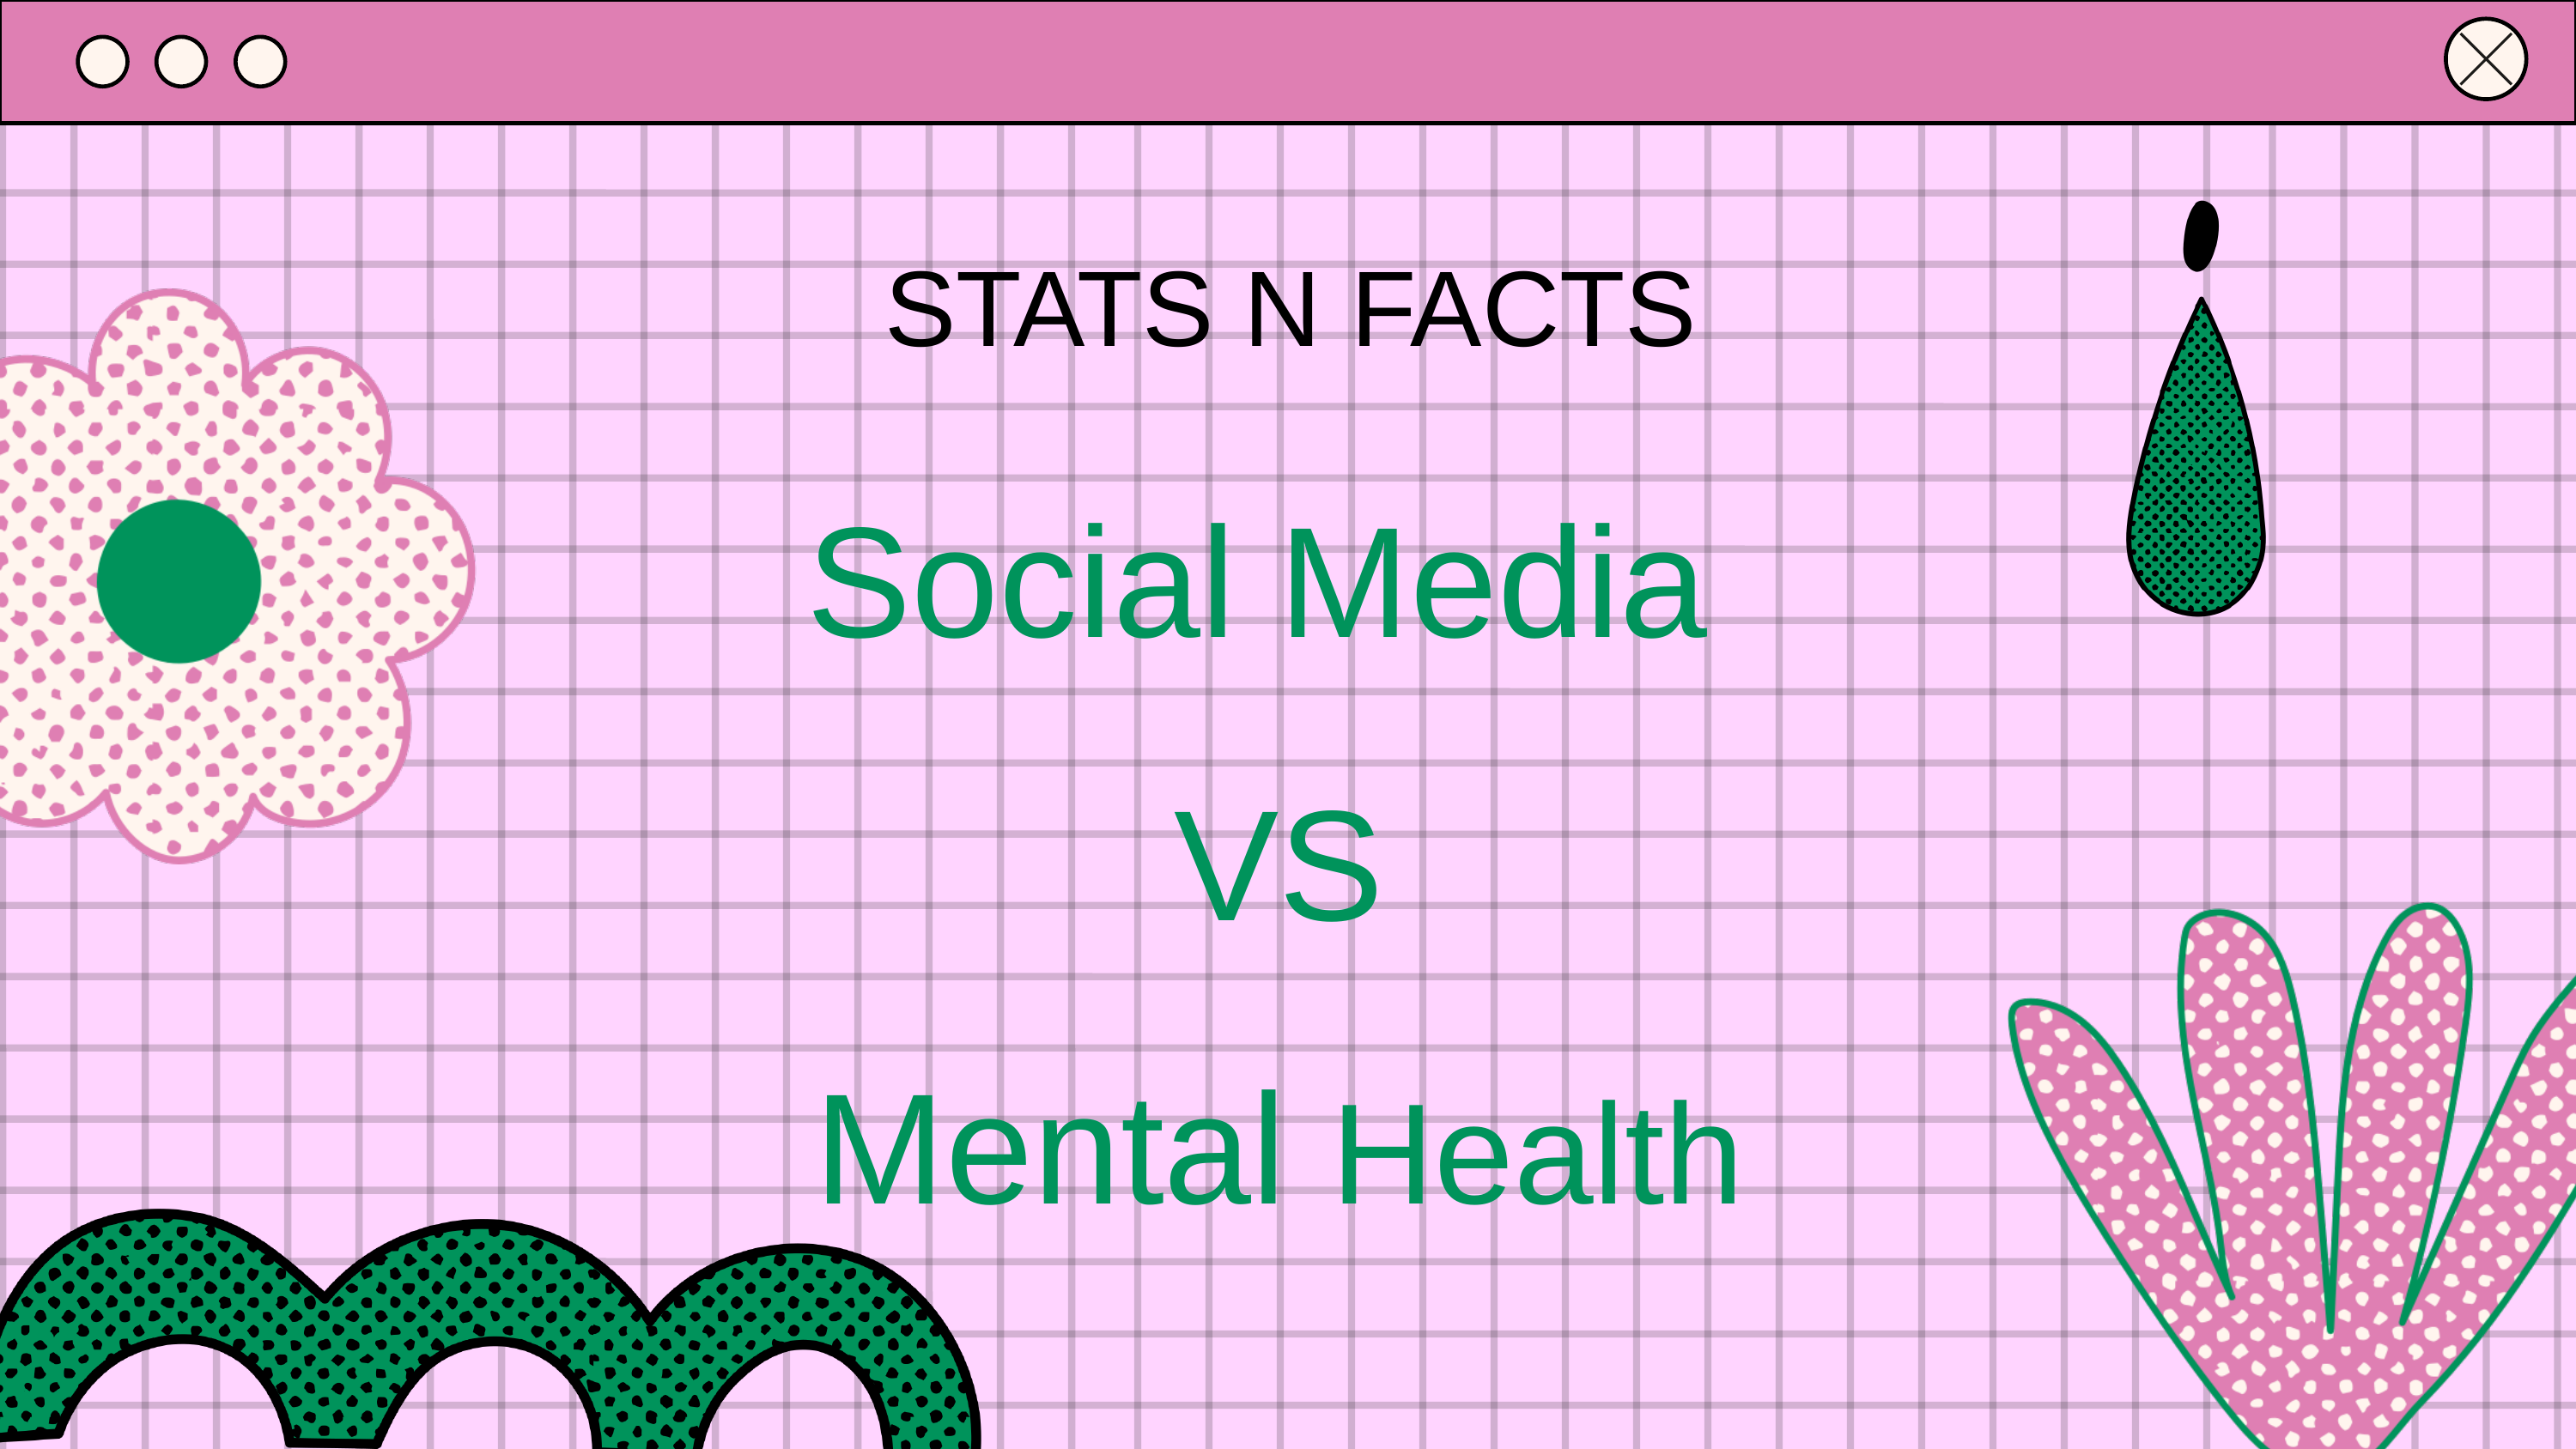

STATS N FACTS

Social Media
VS
Mental Health